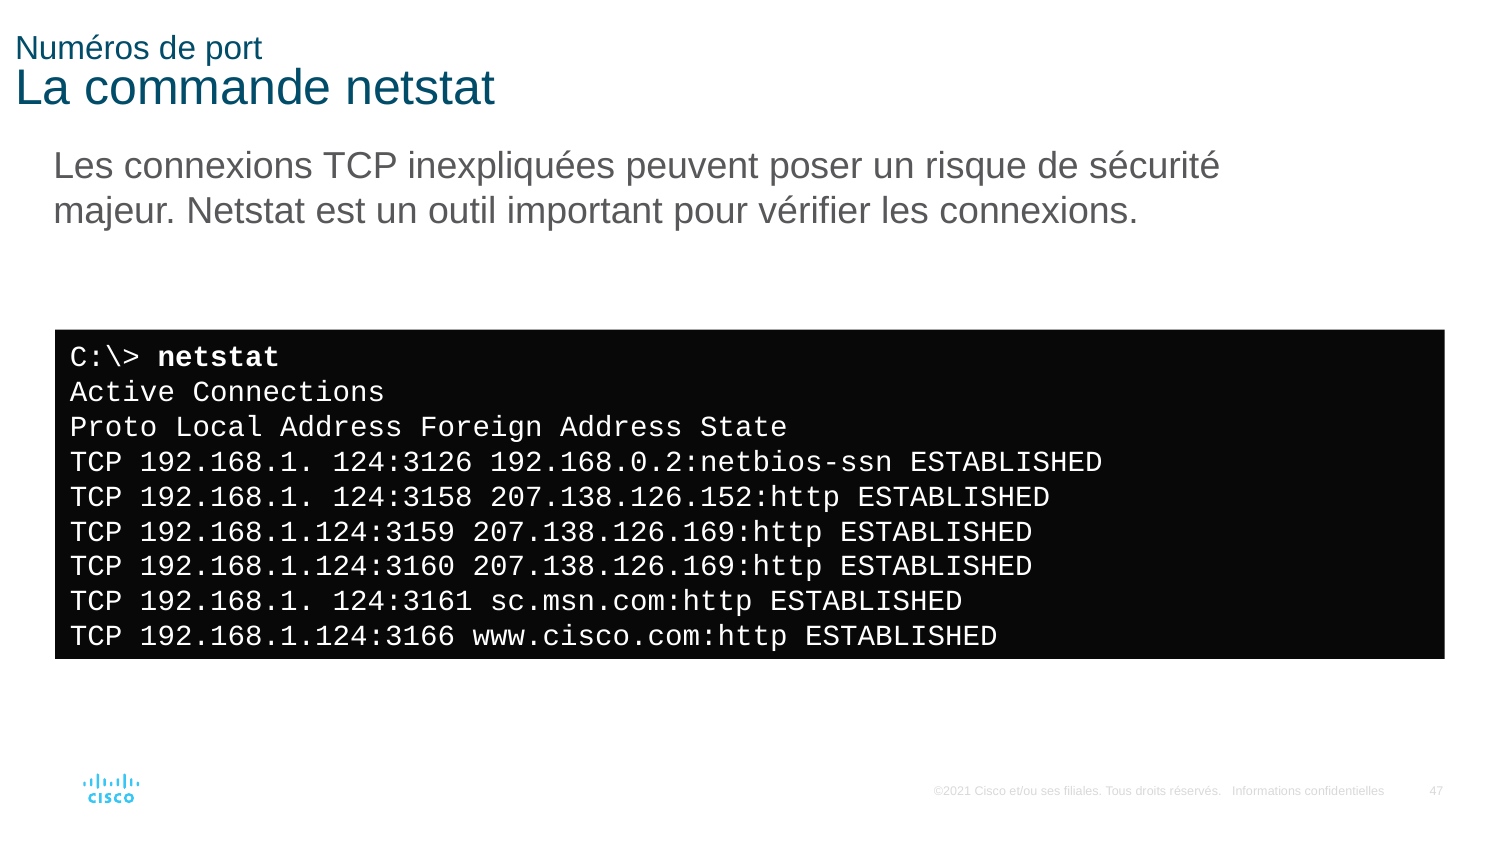

# Numéros de port La commande netstat
Les connexions TCP inexpliquées peuvent poser un risque de sécurité majeur. Netstat est un outil important pour vérifier les connexions.
C:\> netstat
Active Connections
Proto Local Address Foreign Address State
TCP 192.168.1. 124:3126 192.168.0.2:netbios-ssn ESTABLISHED
TCP 192.168.1. 124:3158 207.138.126.152:http ESTABLISHED
TCP 192.168.1.124:3159 207.138.126.169:http ESTABLISHED
TCP 192.168.1.124:3160 207.138.126.169:http ESTABLISHED
TCP 192.168.1. 124:3161 sc.msn.com:http ESTABLISHED
TCP 192.168.1.124:3166 www.cisco.com:http ESTABLISHED